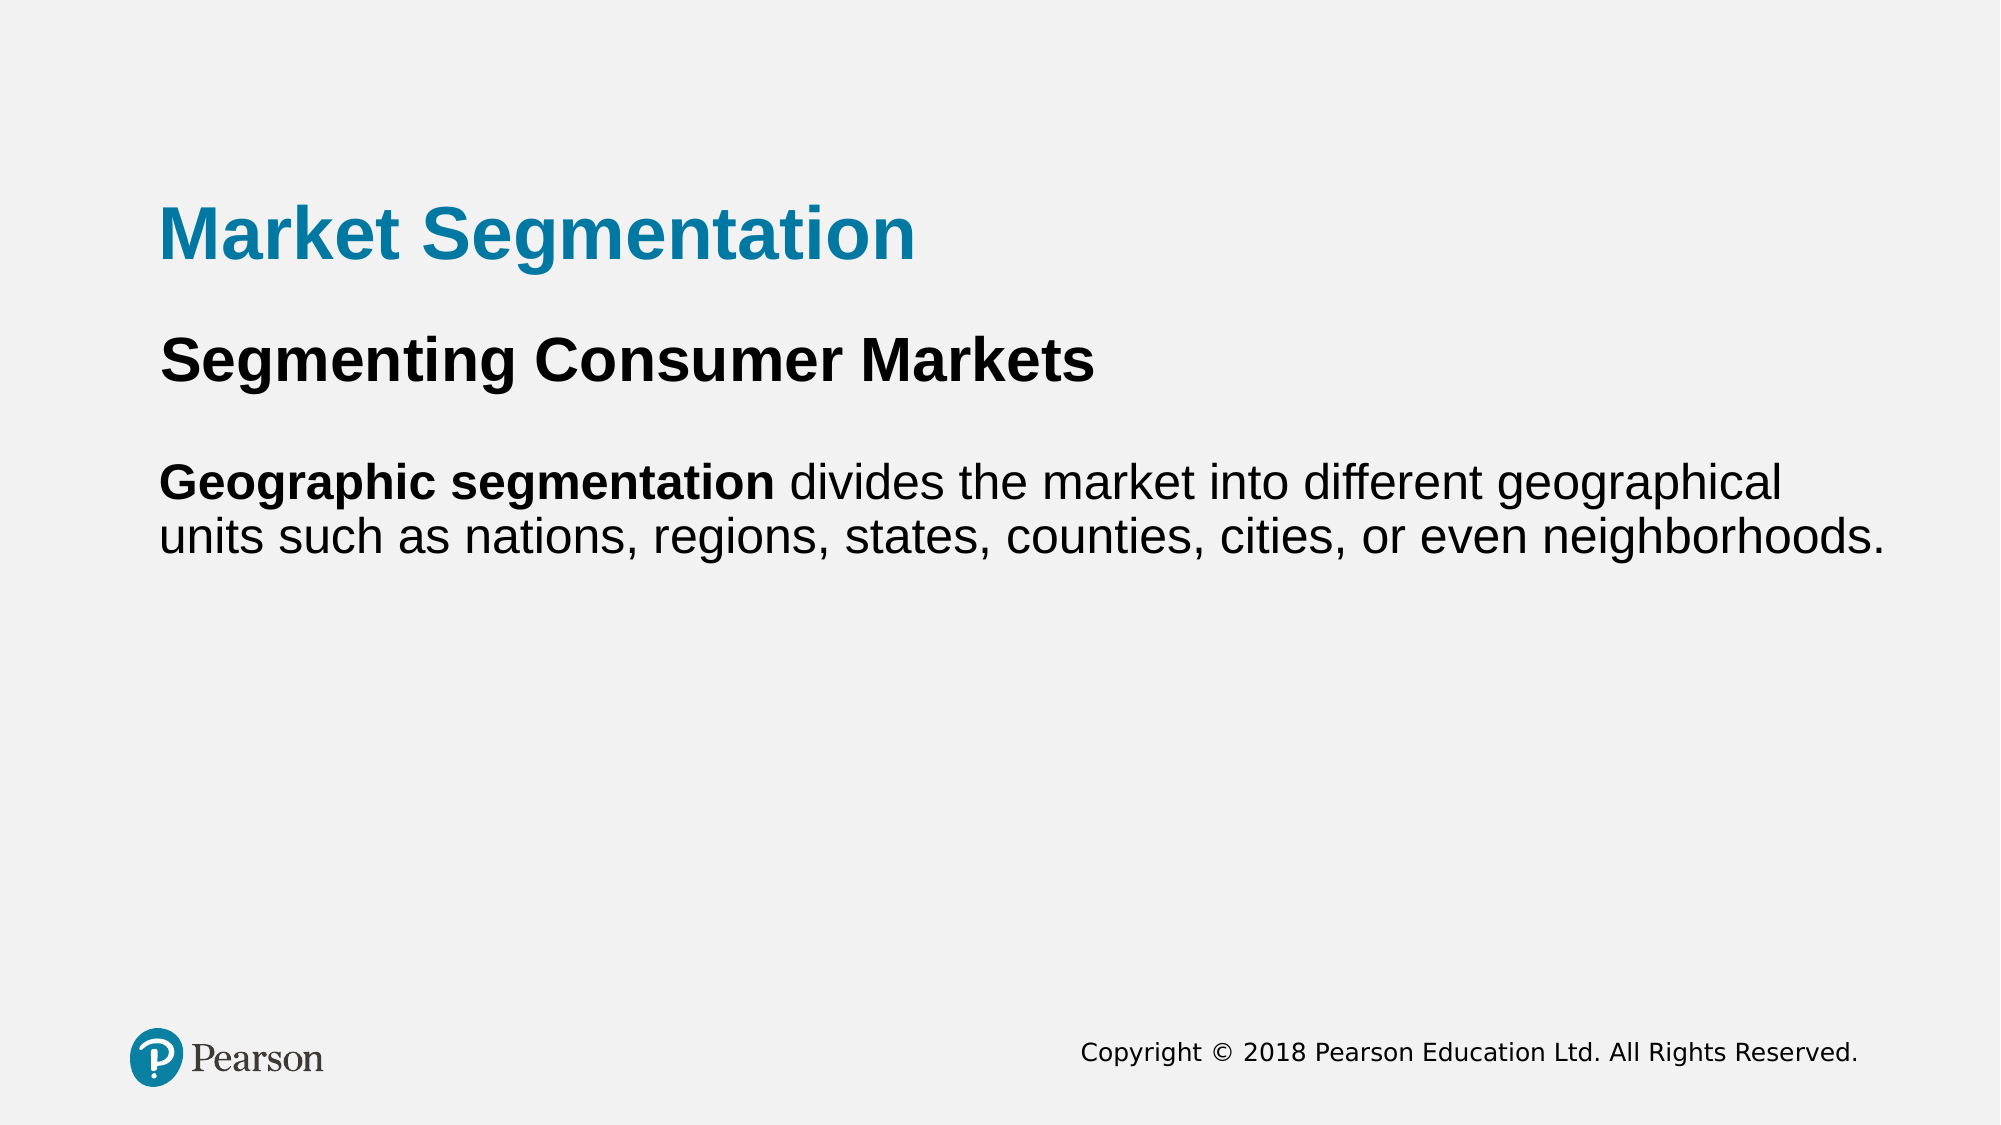

# Market Segmentation
Segmenting Consumer Markets

Geographic segmentation divides the market into different geographical units such as nations, regions, states, counties, cities, or even neighborhoods.